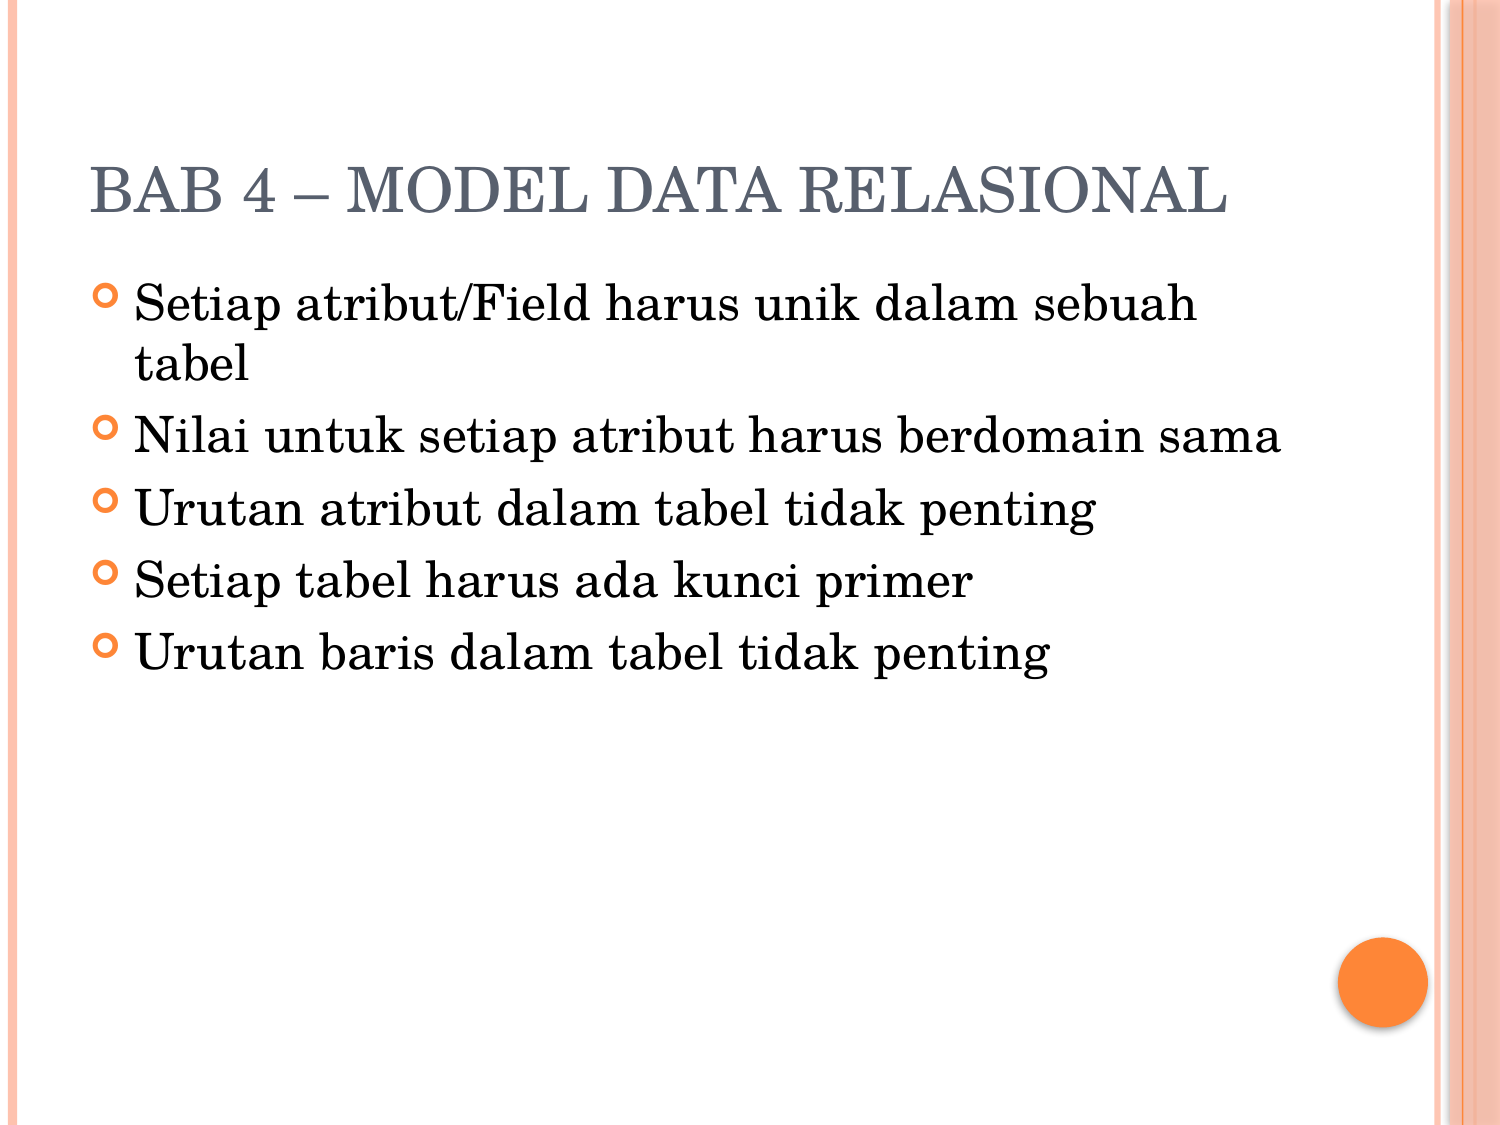

# Bab 4 – Model Data Relasional
Setiap atribut/Field harus unik dalam sebuah tabel
Nilai untuk setiap atribut harus berdomain sama
Urutan atribut dalam tabel tidak penting
Setiap tabel harus ada kunci primer
Urutan baris dalam tabel tidak penting